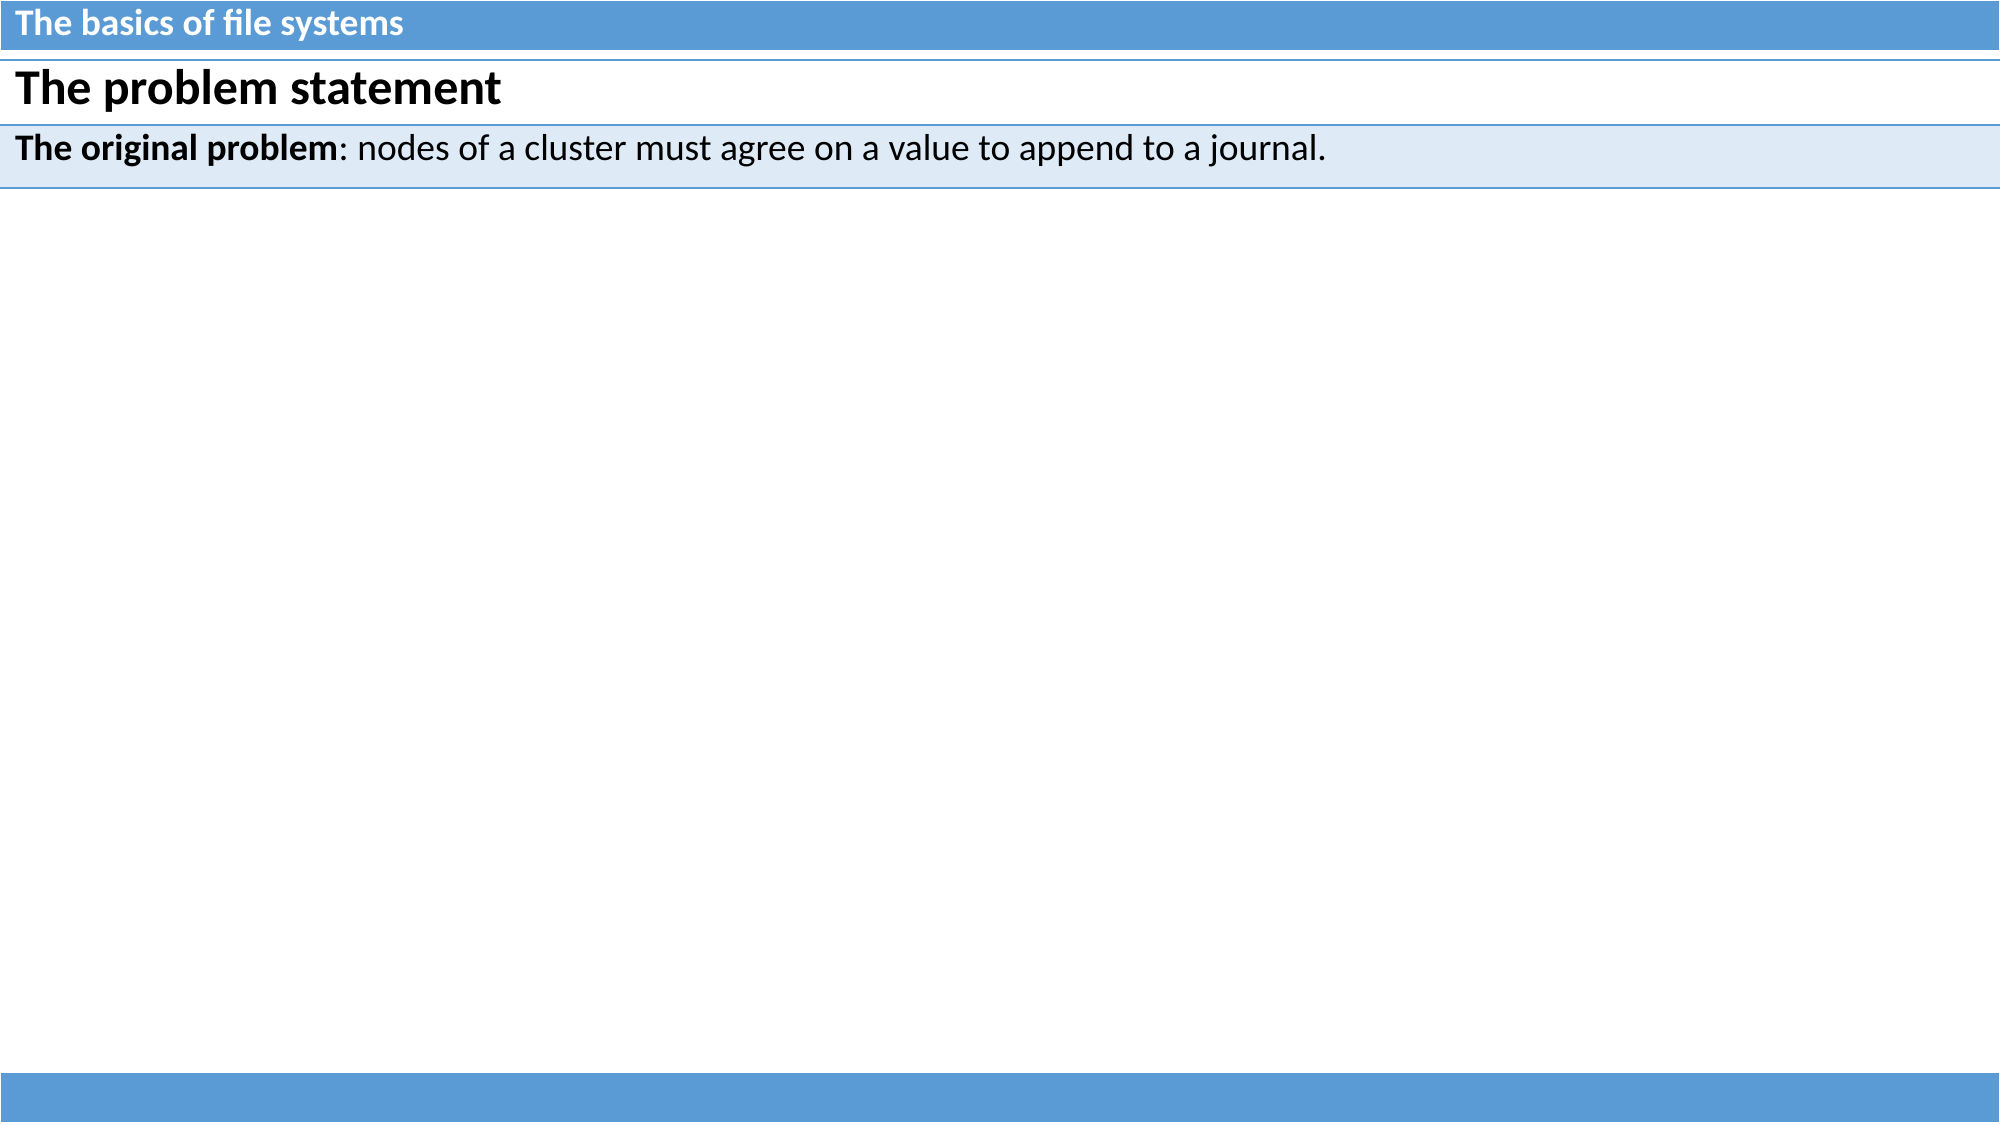

| The basics of file systems |
| --- |
| The problem statement |
| --- |
| The original problem: nodes of a cluster must agree on a value to append to a journal. |
|  |
| --- |